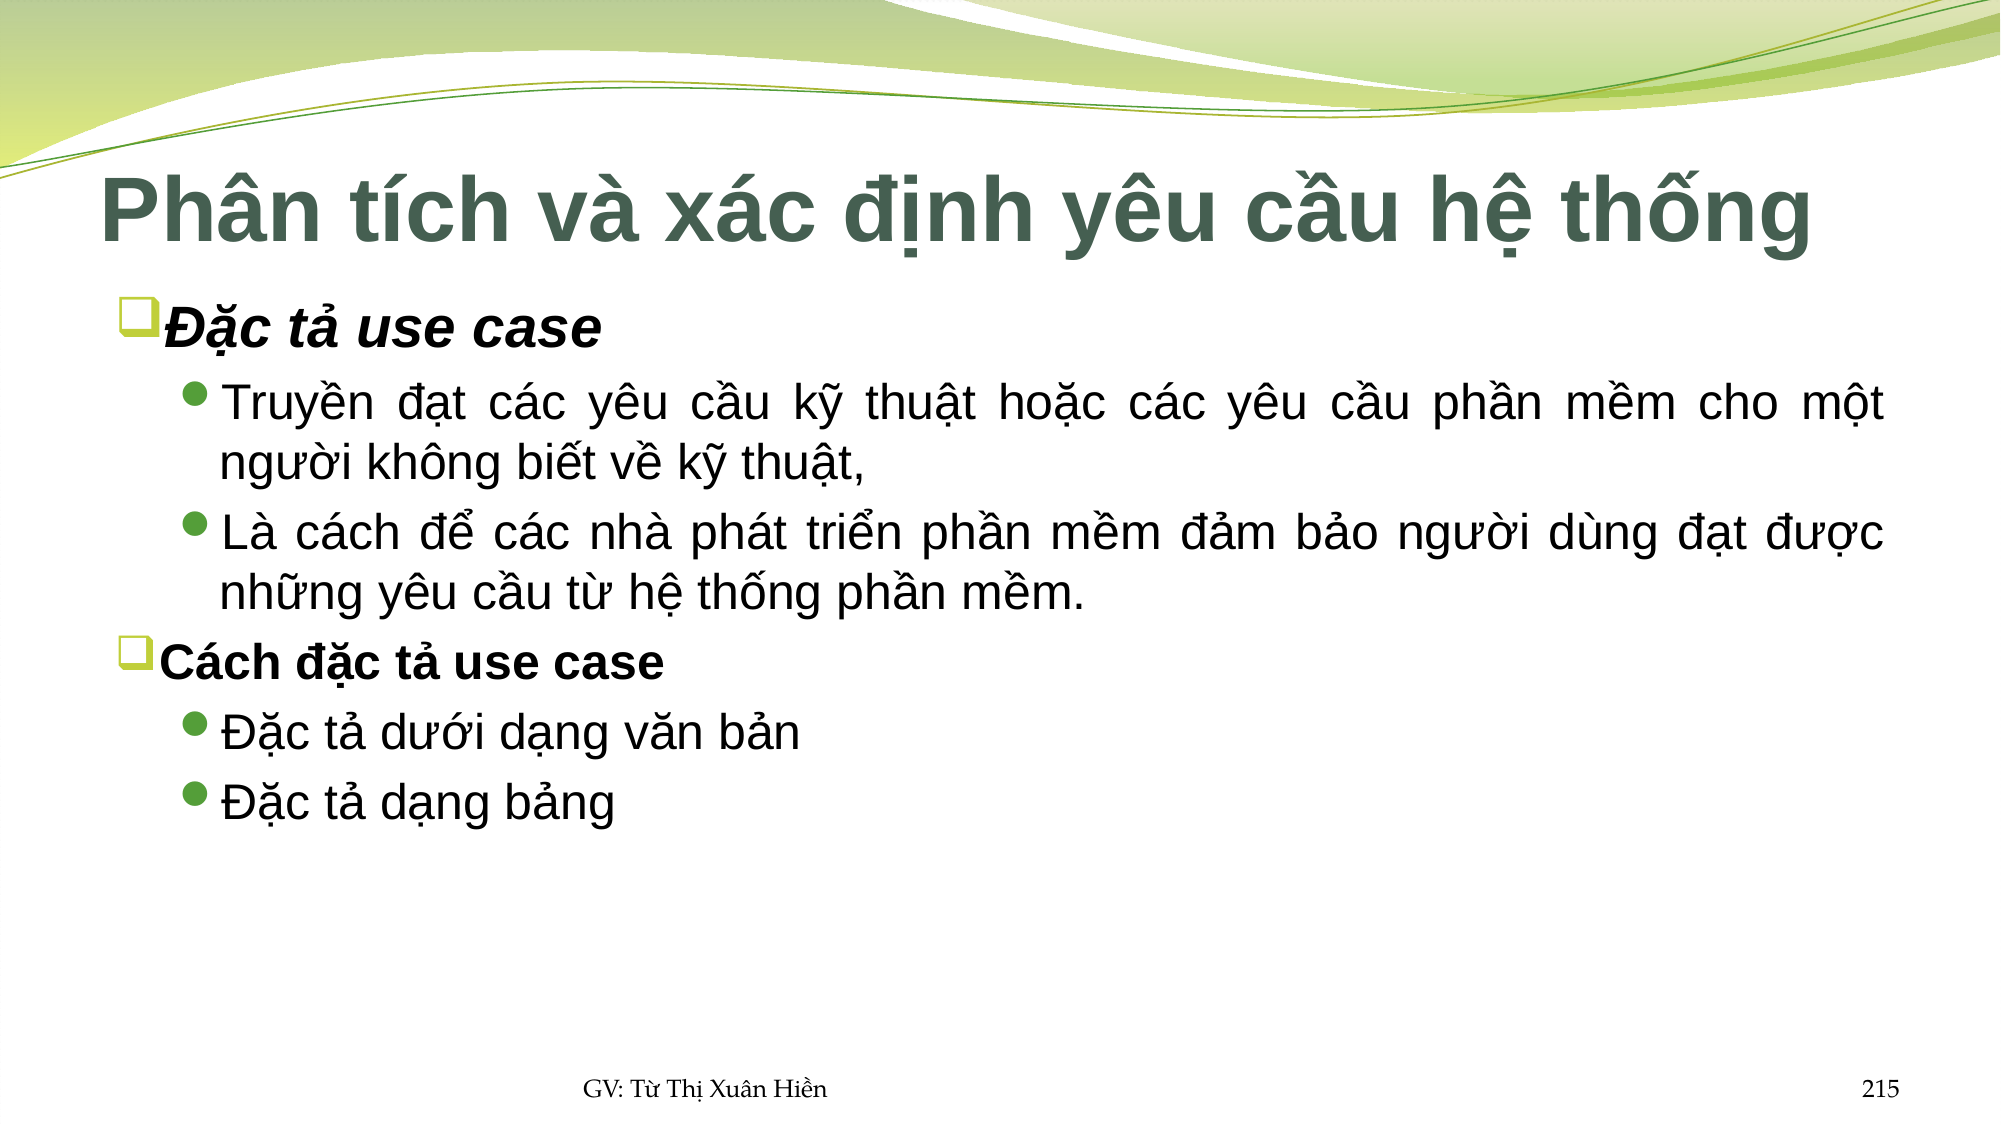

# Phân tích và xác định yêu cầu hệ thống
Đặc tả use case
Truyền đạt các yêu cầu kỹ thuật hoặc các yêu cầu phần mềm cho một người không biết về kỹ thuật,
Là cách để các nhà phát triển phần mềm đảm bảo người dùng đạt được những yêu cầu từ hệ thống phần mềm.
Cách đặc tả use case
Đặc tả dưới dạng văn bản
Đặc tả dạng bảng
GV: Từ Thị Xuân Hiền
215